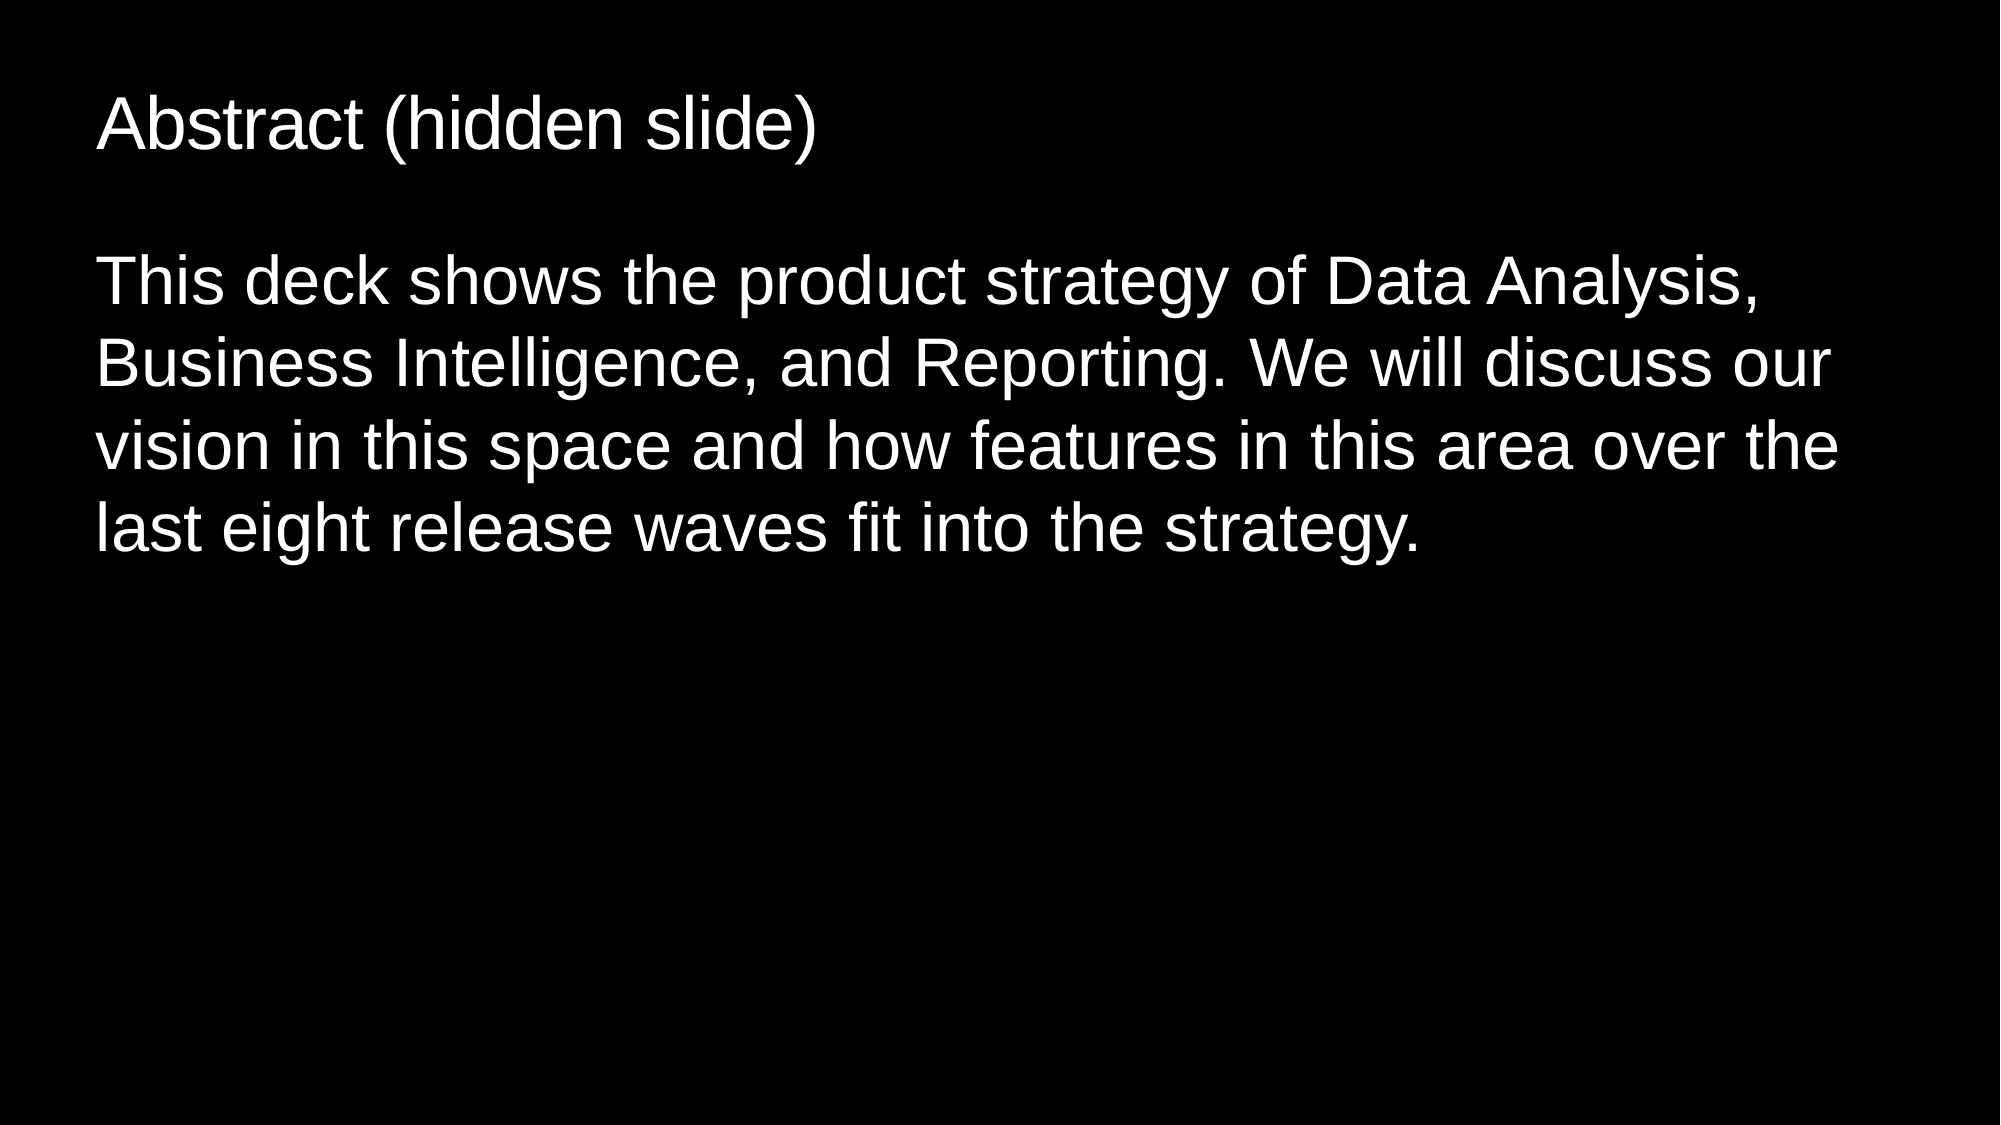

# Abstract (hidden slide)
This deck shows the product strategy of Data Analysis, Business Intelligence, and Reporting. We will discuss our vision in this space and how features in this area over the last eight release waves fit into the strategy.